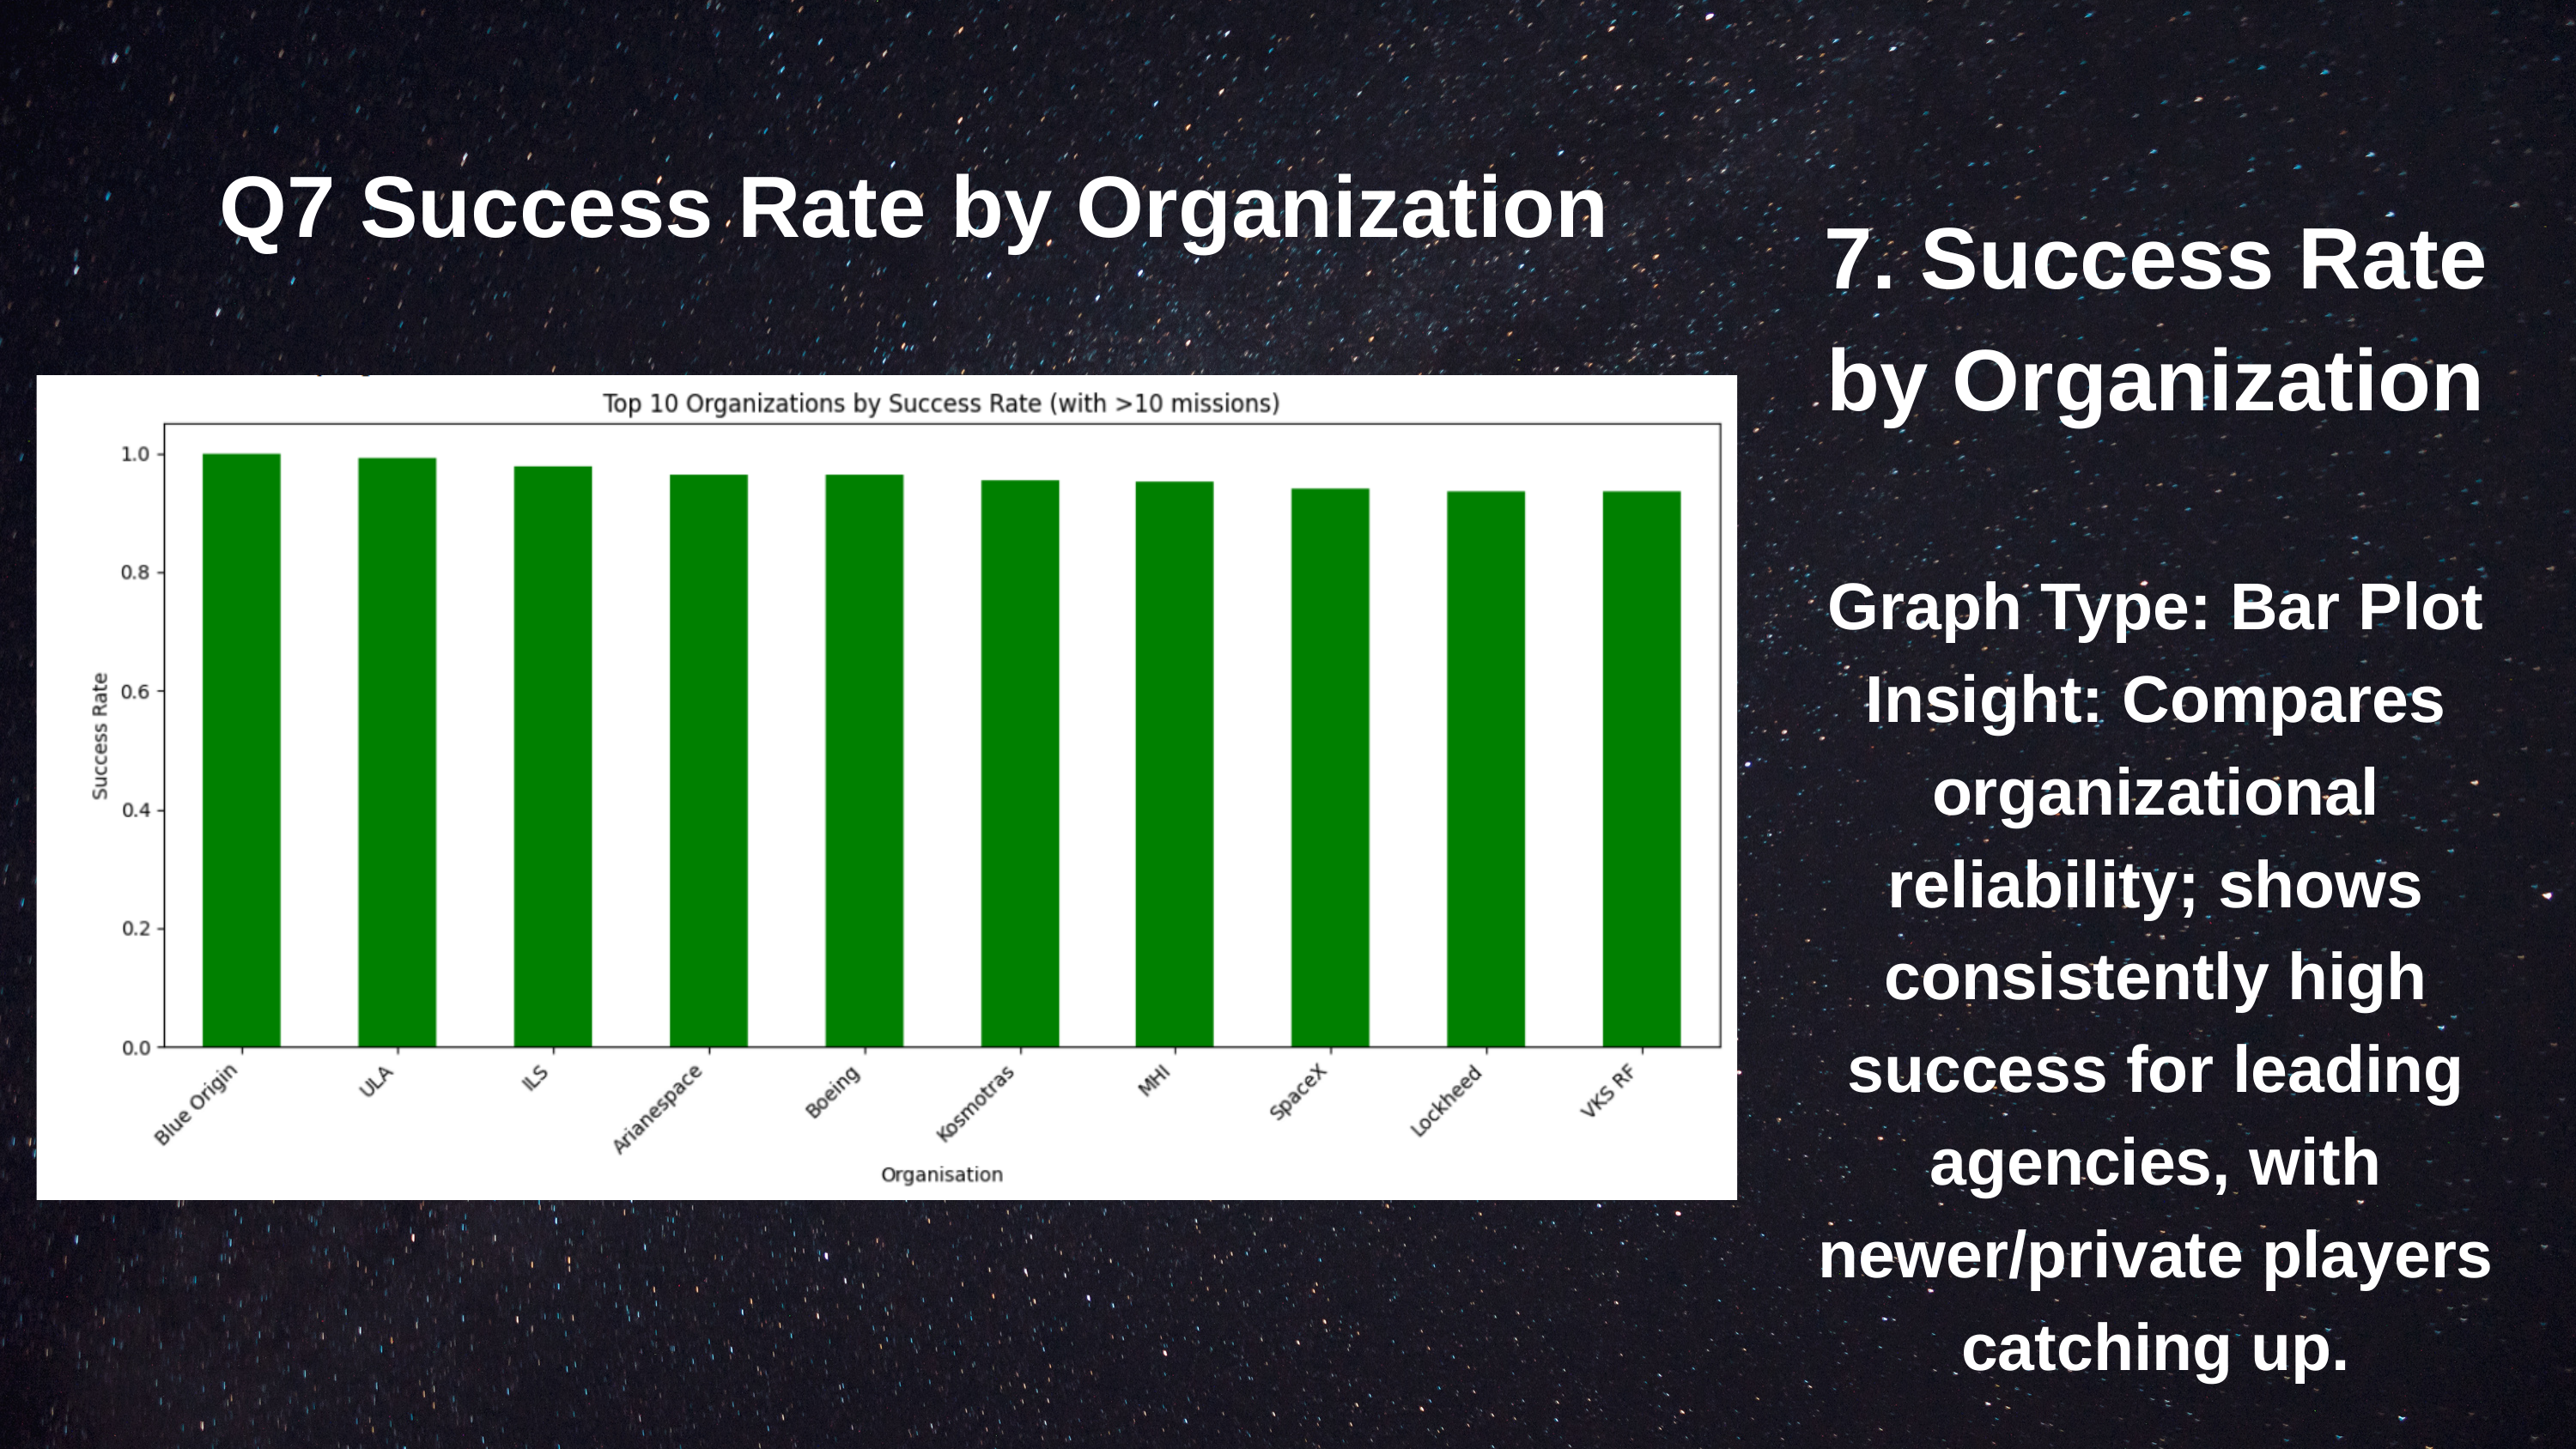

Q7 Success Rate by Organization
7. Success Rate by Organization

Graph Type: Bar Plot
Insight: Compares organizational reliability; shows consistently high success for leading agencies, with newer/private players catching up.